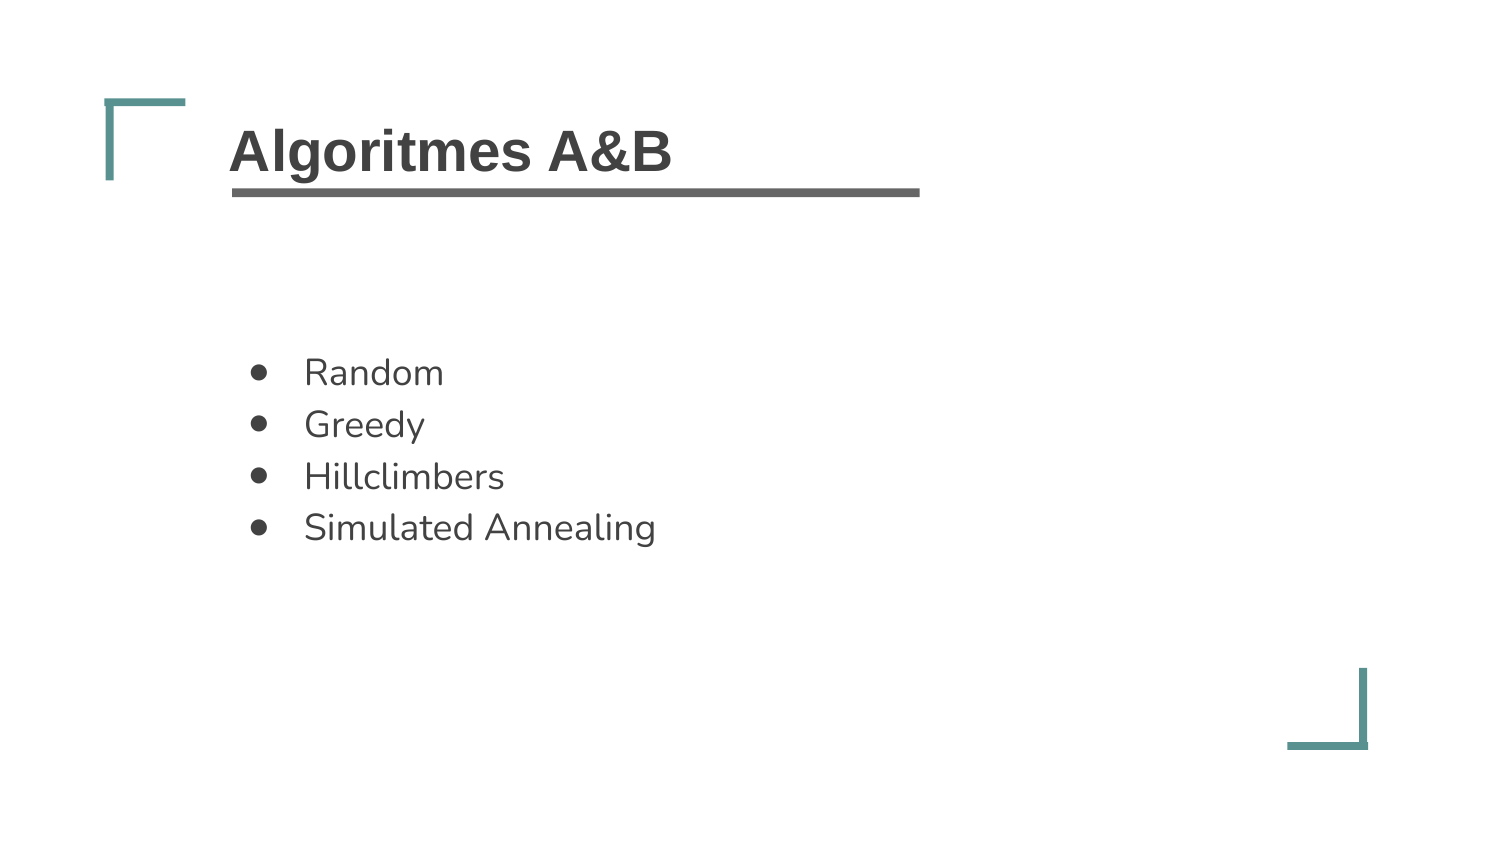

Algoritmes A&B

Random
Greedy
Hillclimbers
Simulated Annealing